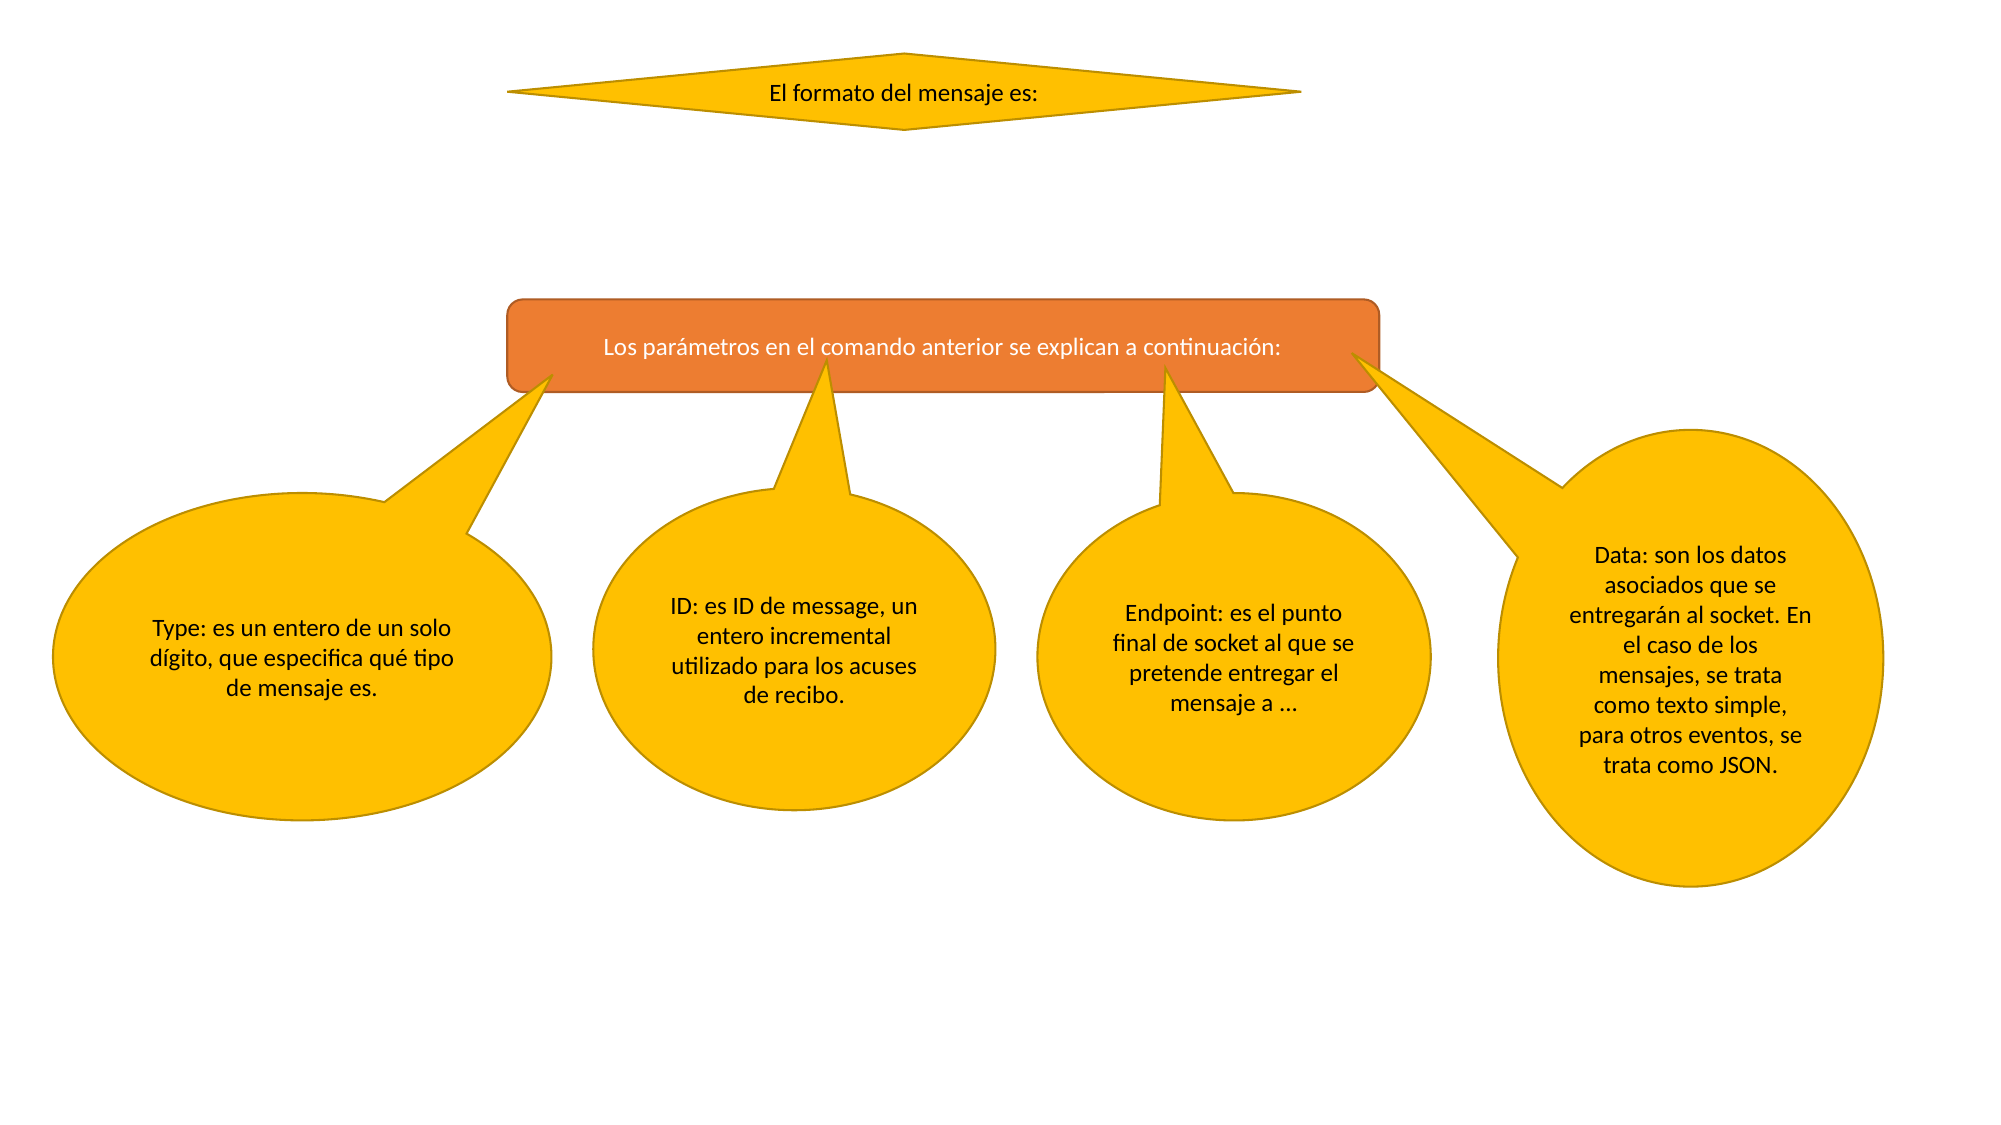

El formato del mensaje es:

Los parámetros en el comando anterior se explican a continuación:
Data: son los datos asociados que se entregarán al socket. En el caso de los mensajes, se trata como texto simple, para otros eventos, se trata como JSON.
ID: es ID de message, un entero incremental utilizado para los acuses de recibo.
Type: es un entero de un solo dígito, que especifica qué tipo de mensaje es.
Endpoint: es el punto final de socket al que se pretende entregar el mensaje a ...